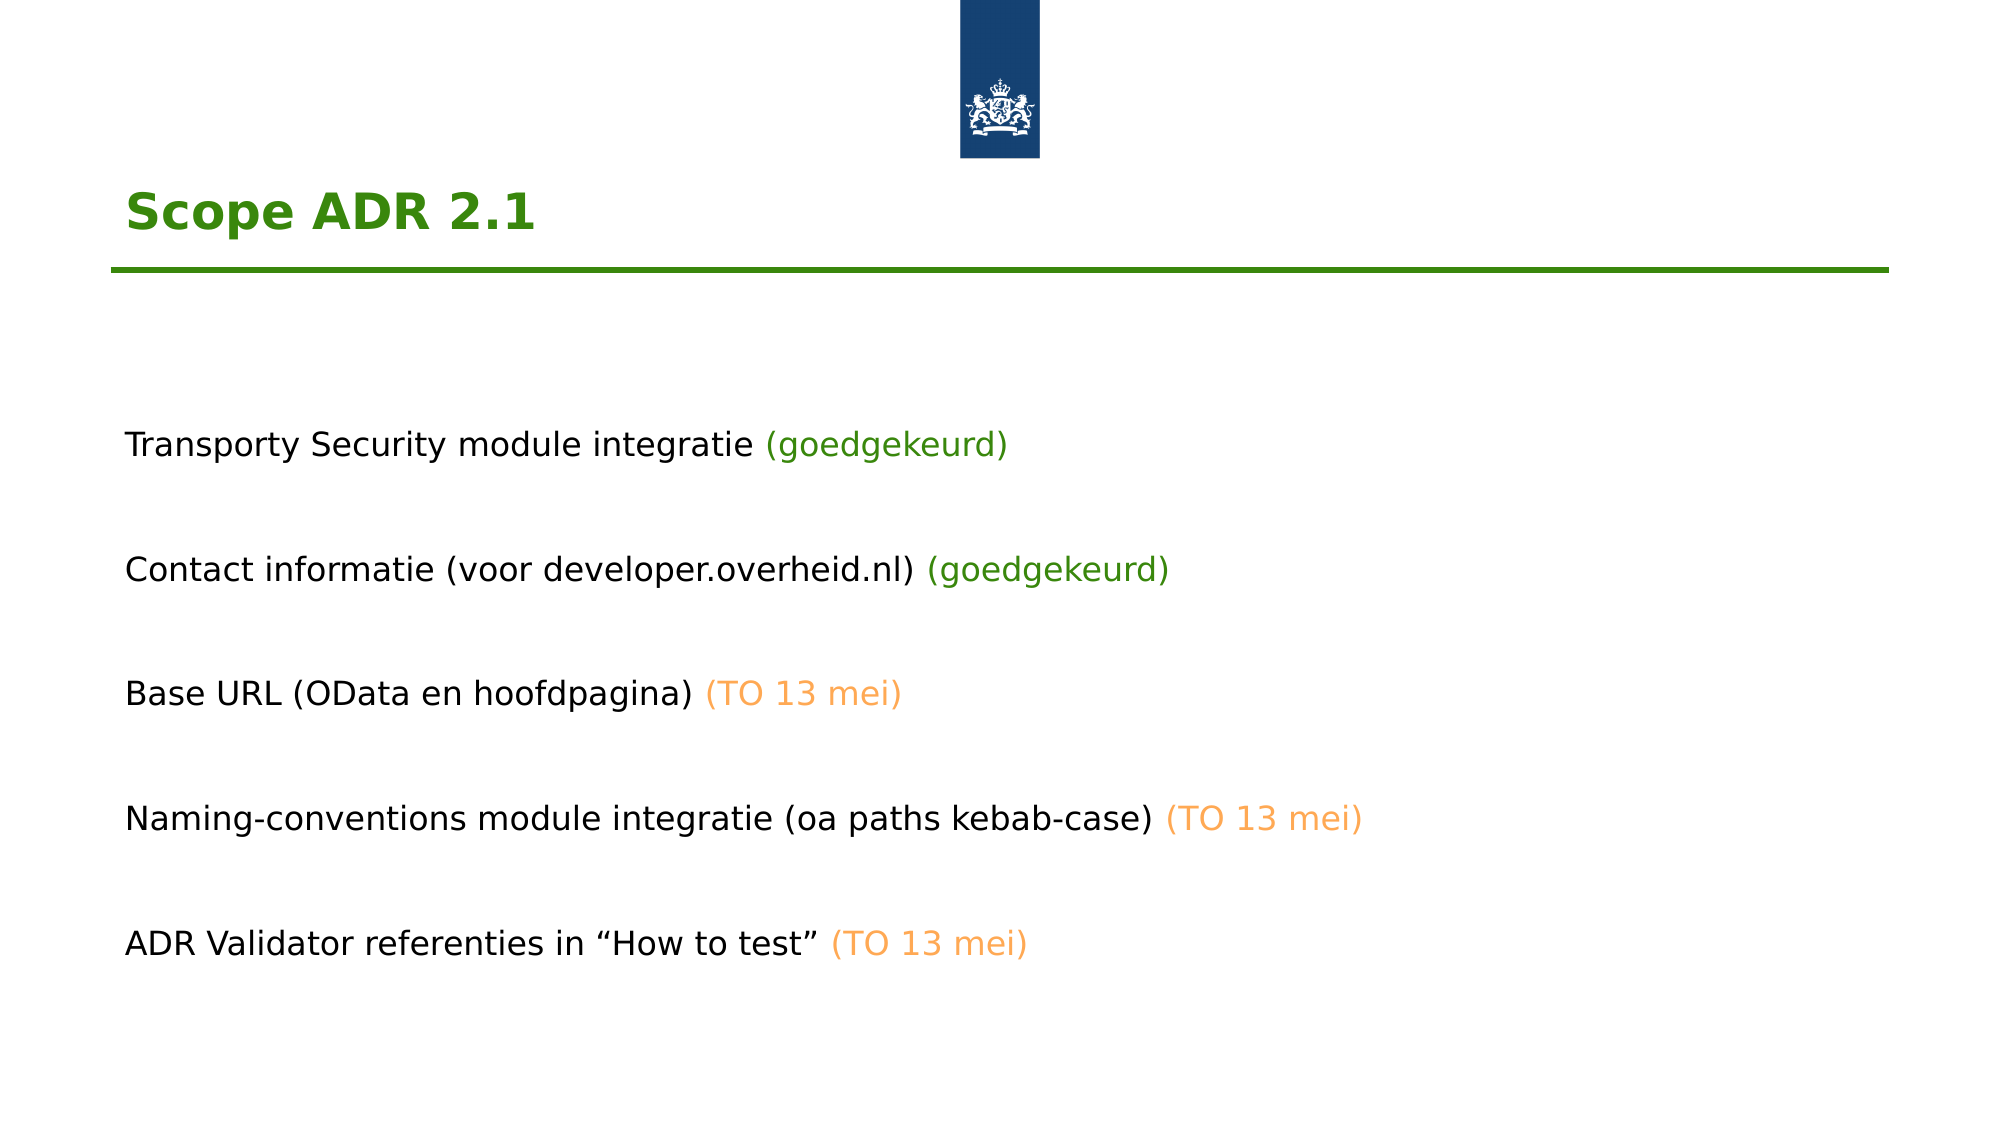

# Scope ADR 2.1
Transporty Security module integratie (goedgekeurd)
Contact informatie (voor developer.overheid.nl) (goedgekeurd)
Base URL (OData en hoofdpagina) (TO 13 mei)
Naming-conventions module integratie (oa paths kebab-case) (TO 13 mei)
ADR Validator referenties in “How to test” (TO 13 mei)